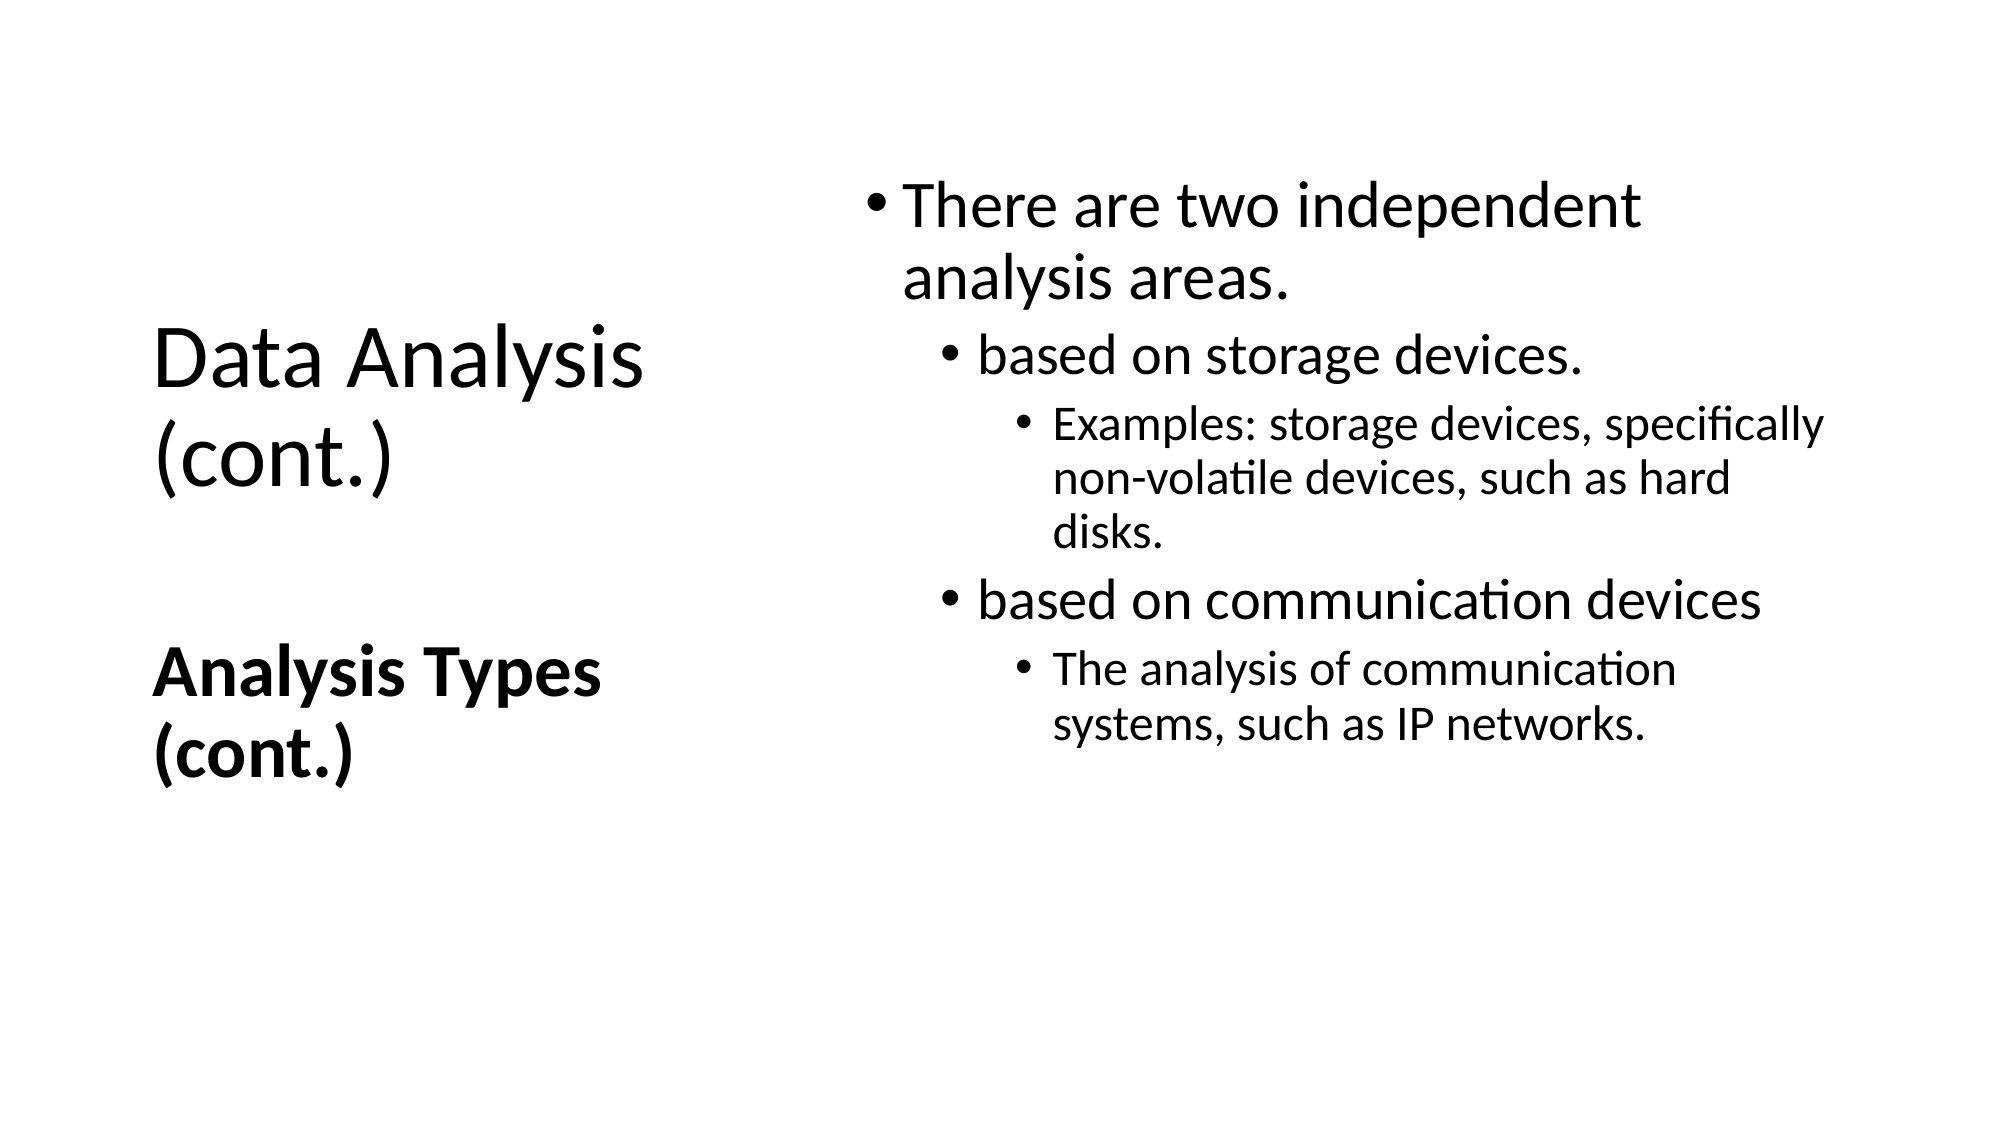

There are two independent analysis areas.
based on storage devices.
Examples: storage devices, specifically non-volatile devices, such as hard disks.
based on communication devices
The analysis of communication systems, such as IP networks.
# Data Analysis (cont.)

Analysis Types (cont.)